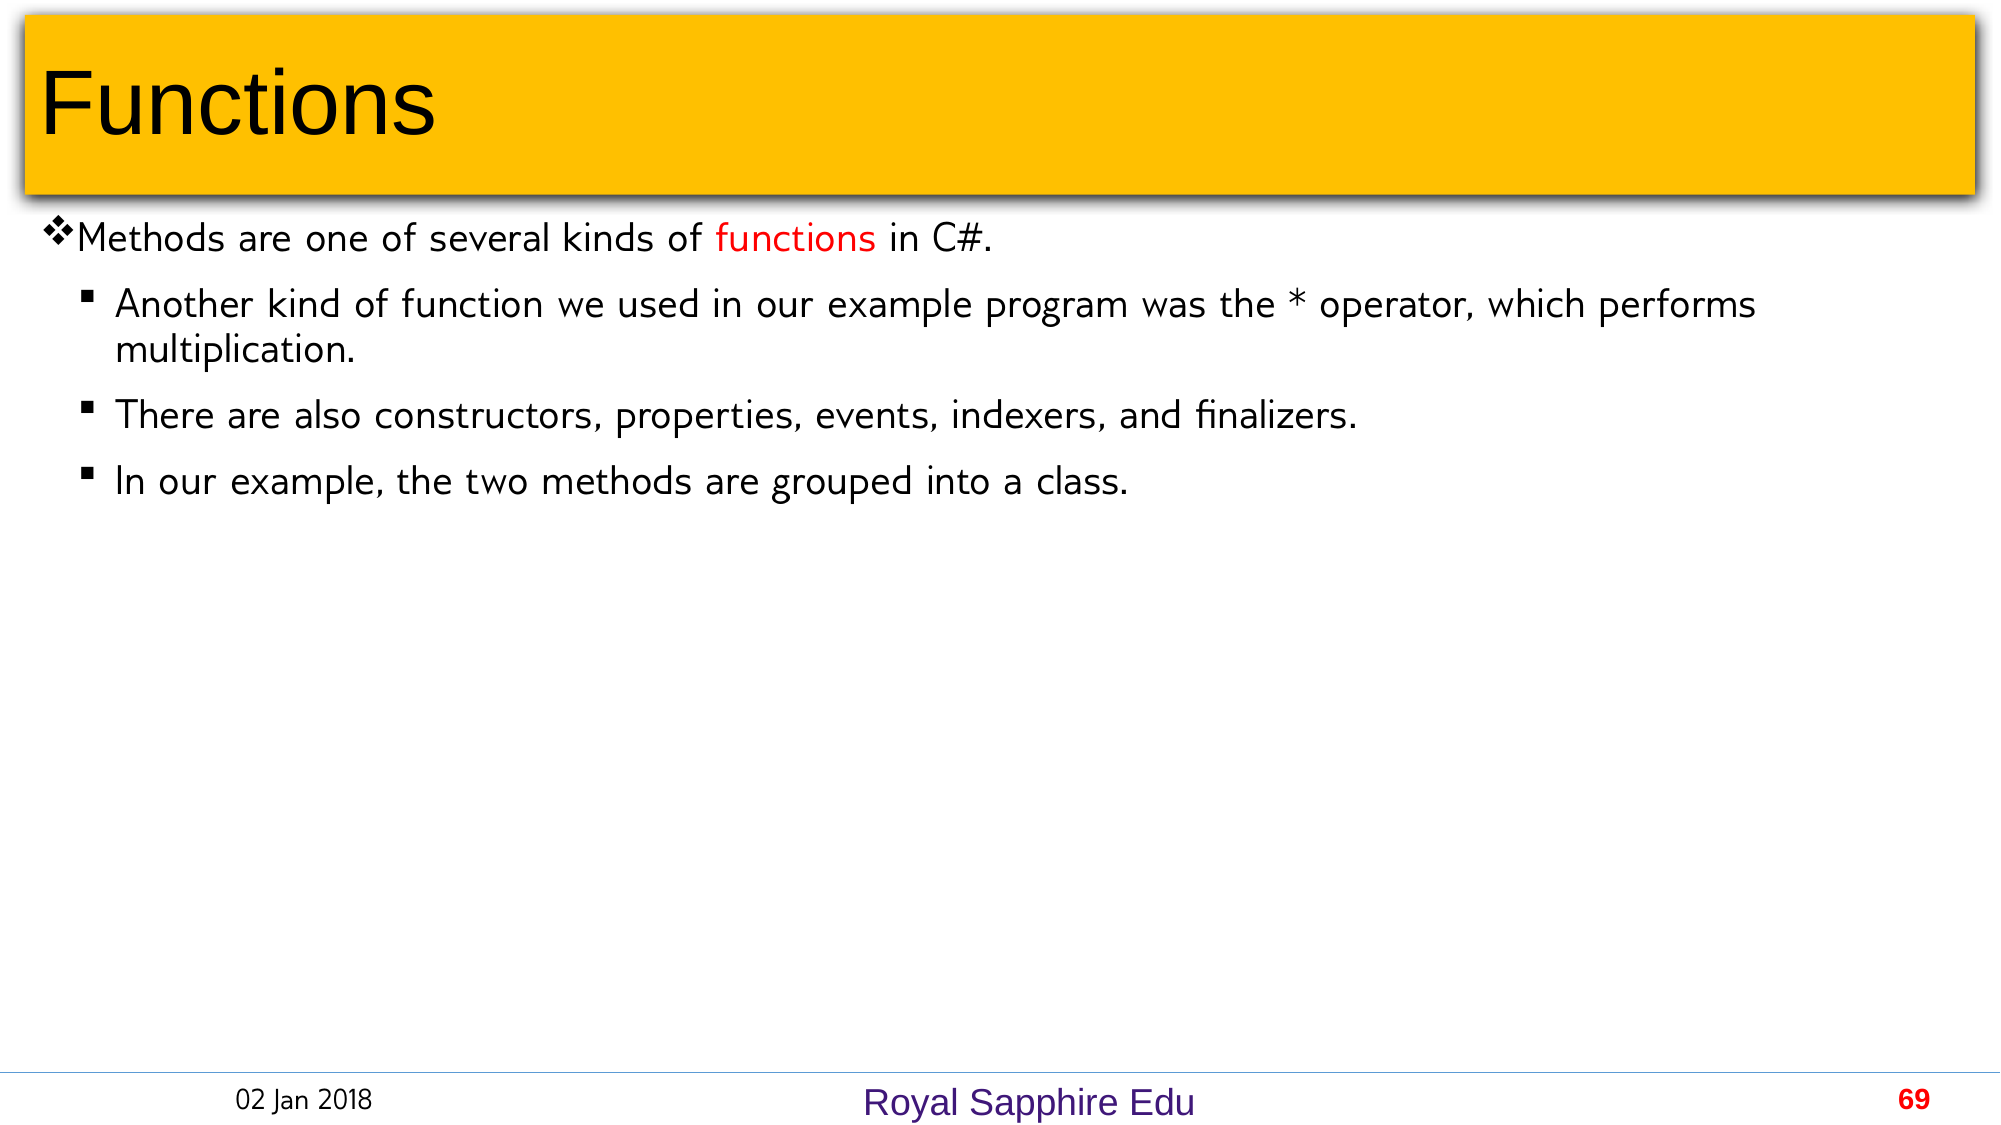

# Functions
Methods are one of several kinds of functions in C#.
Another kind of function we used in our example program was the * operator, which performs multiplication.
There are also constructors, properties, events, indexers, and finalizers.
In our example, the two methods are grouped into a class.
02 Jan 2018
69